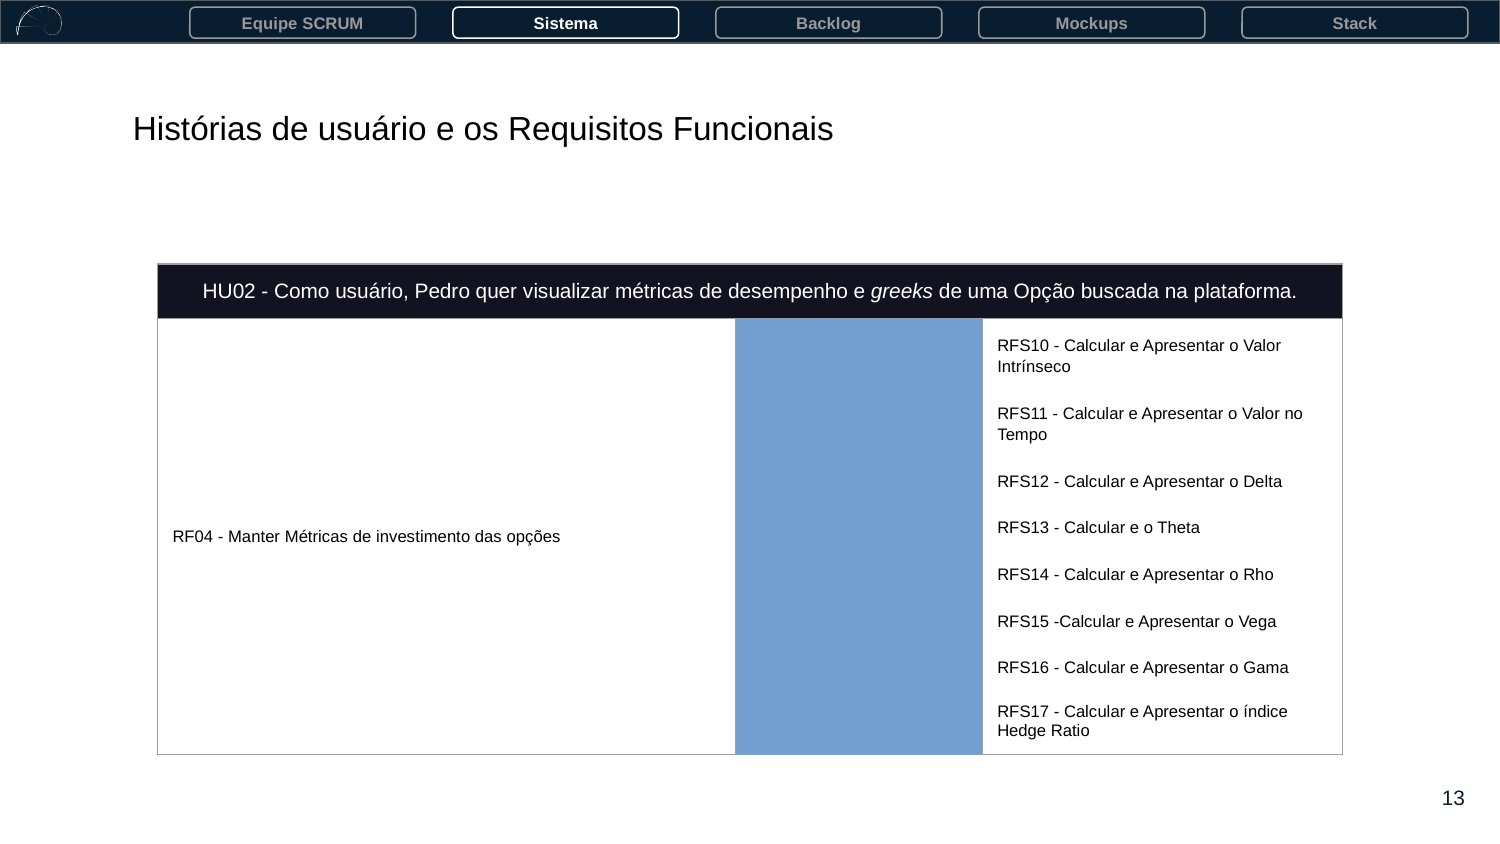

Equipe SCRUM
Sistema
Backlog
Mockups
Stack
Histórias de usuário e os Requisitos Funcionais
| HU02 - Como usuário, Pedro quer visualizar métricas de desempenho e greeks de uma Opção buscada na plataforma. |  |  |  |
| --- | --- | --- | --- |
| RF04 - Manter Métricas de investimento das opções |  | RFS10 - Calcular e Apresentar o Valor Intrínseco RFS11 - Calcular e Apresentar o Valor no Tempo RFS12 - Calcular e Apresentar o Delta RFS13 - Calcular e o Theta RFS14 - Calcular e Apresentar o Rho RFS15 -Calcular e Apresentar o Vega RFS16 - Calcular e Apresentar o Gama RFS17 - Calcular e Apresentar o índice Hedge Ratio |  |
13